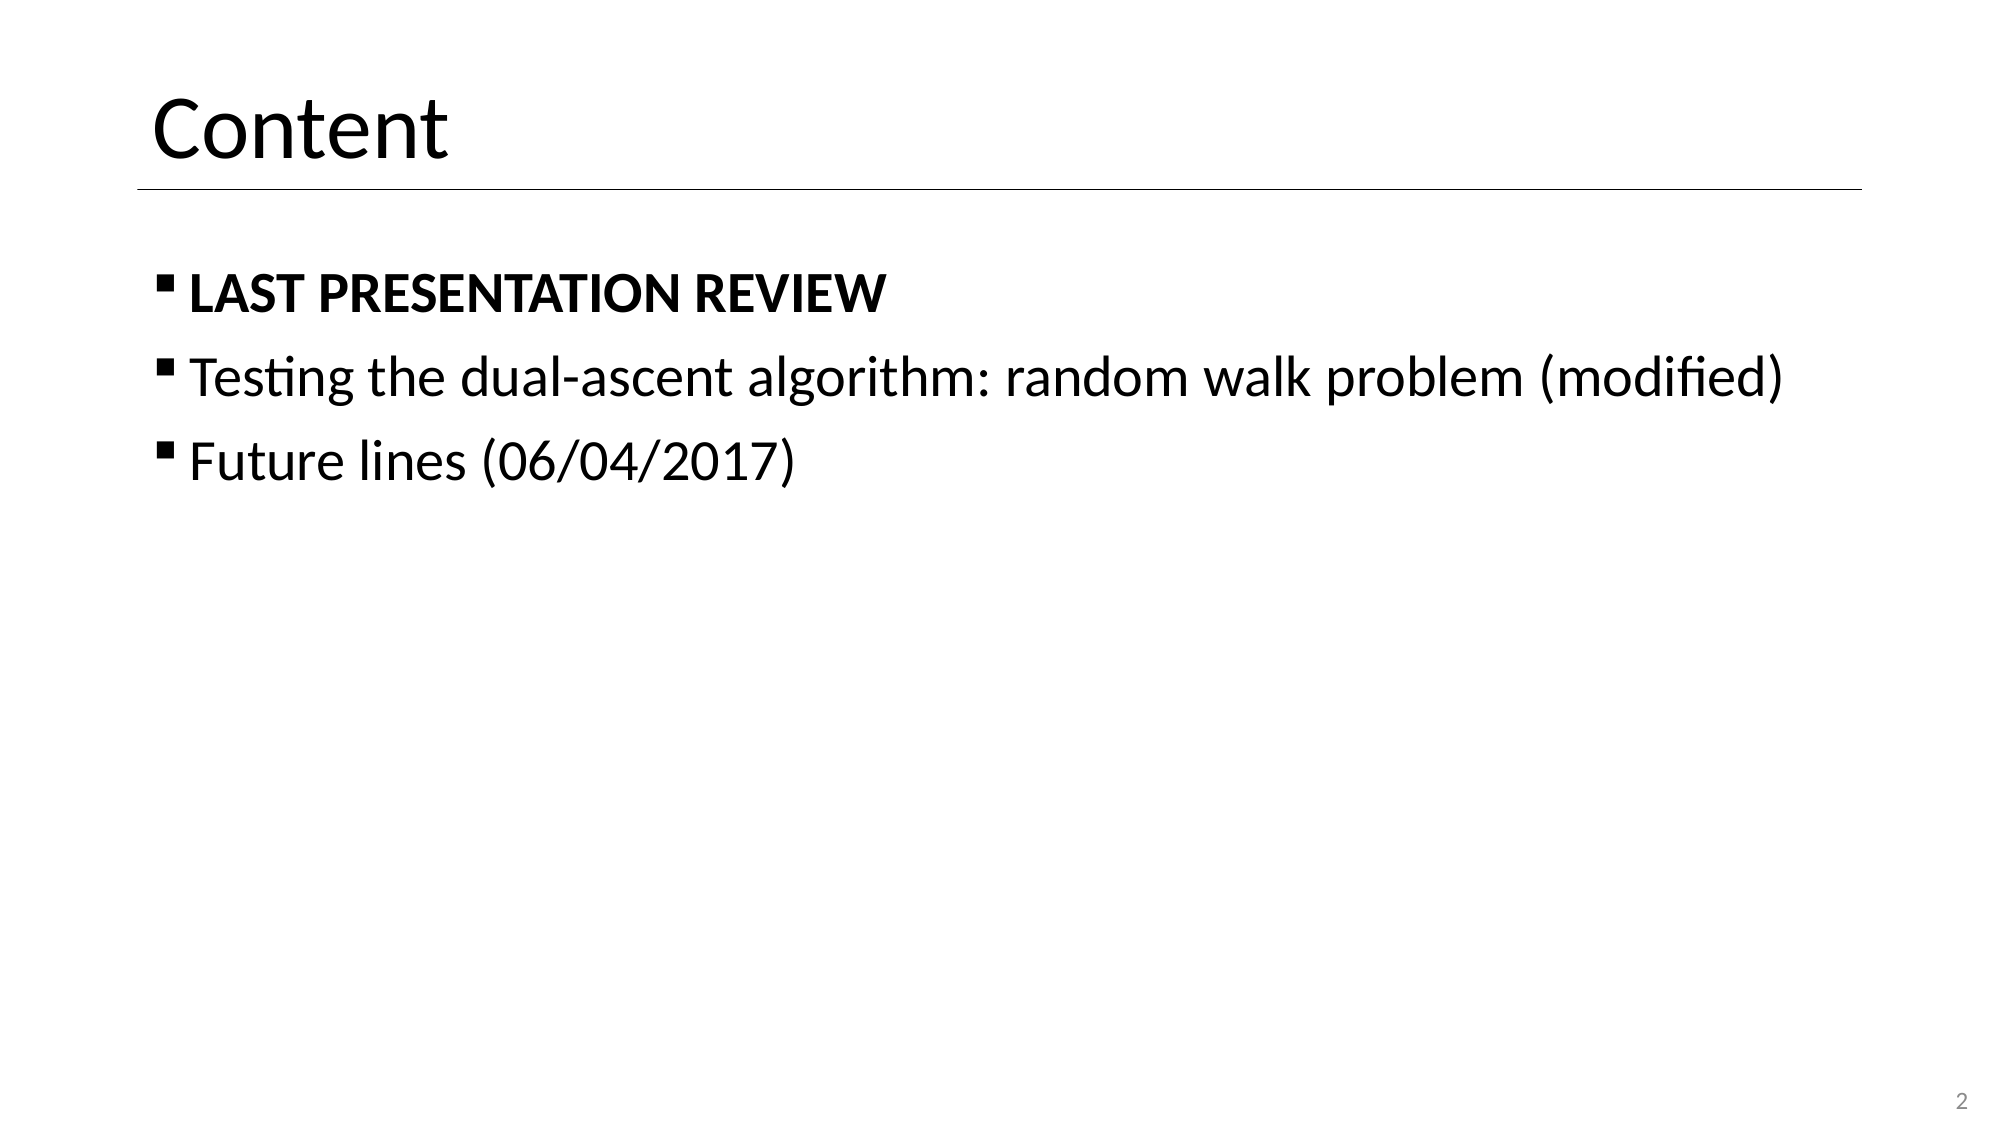

# Content
LAST PRESENTATION REVIEW
Testing the dual-ascent algorithm: random walk problem (modified)
Future lines (06/04/2017)

2